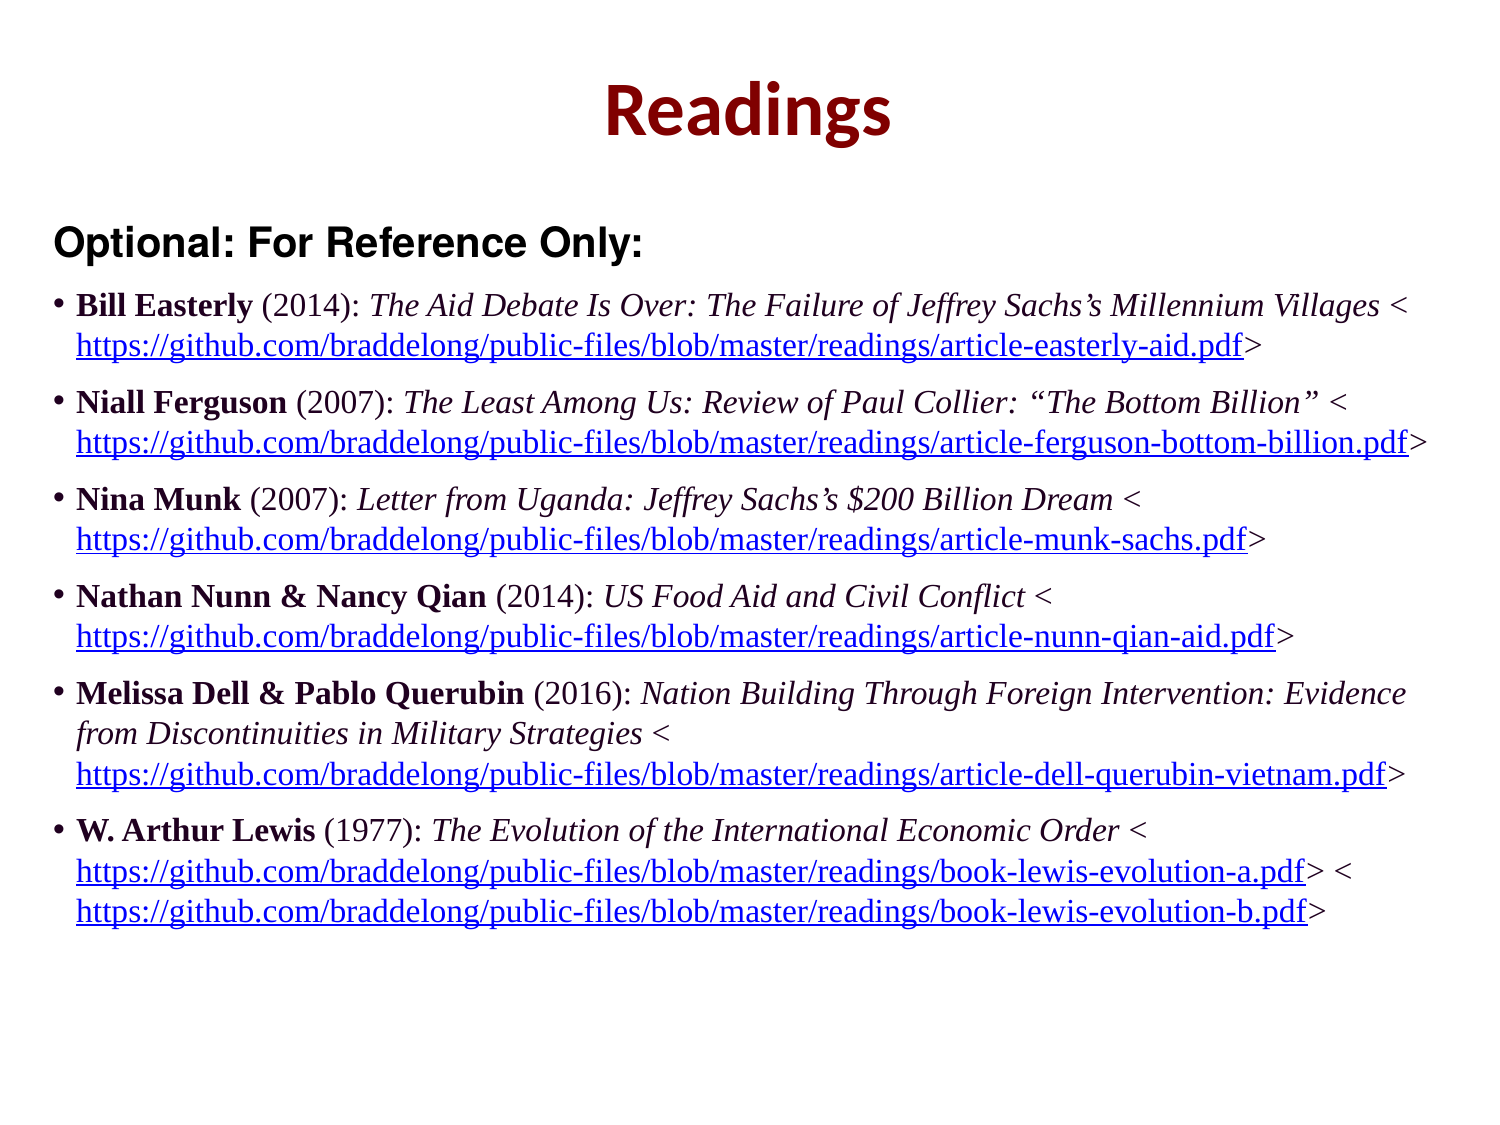

Readings
Optional: For Reference Only:
Bill Easterly (2014): The Aid Debate Is Over: The Failure of Jeffrey Sachs’s Millennium Villages <https://github.com/braddelong/public-files/blob/master/readings/article-easterly-aid.pdf>
Niall Ferguson (2007): The Least Among Us: Review of Paul Collier: “The Bottom Billion” <https://github.com/braddelong/public-files/blob/master/readings/article-ferguson-bottom-billion.pdf>
Nina Munk (2007): Letter from Uganda: Jeffrey Sachs’s $200 Billion Dream <https://github.com/braddelong/public-files/blob/master/readings/article-munk-sachs.pdf>
Nathan Nunn & Nancy Qian (2014): US Food Aid and Civil Conflict <https://github.com/braddelong/public-files/blob/master/readings/article-nunn-qian-aid.pdf>
Melissa Dell & Pablo Querubin (2016): Nation Building Through Foreign Intervention: Evidence from Discontinuities in Military Strategies <https://github.com/braddelong/public-files/blob/master/readings/article-dell-querubin-vietnam.pdf>
W. Arthur Lewis (1977): The Evolution of the International Economic Order <https://github.com/braddelong/public-files/blob/master/readings/book-lewis-evolution-a.pdf> <https://github.com/braddelong/public-files/blob/master/readings/book-lewis-evolution-b.pdf>